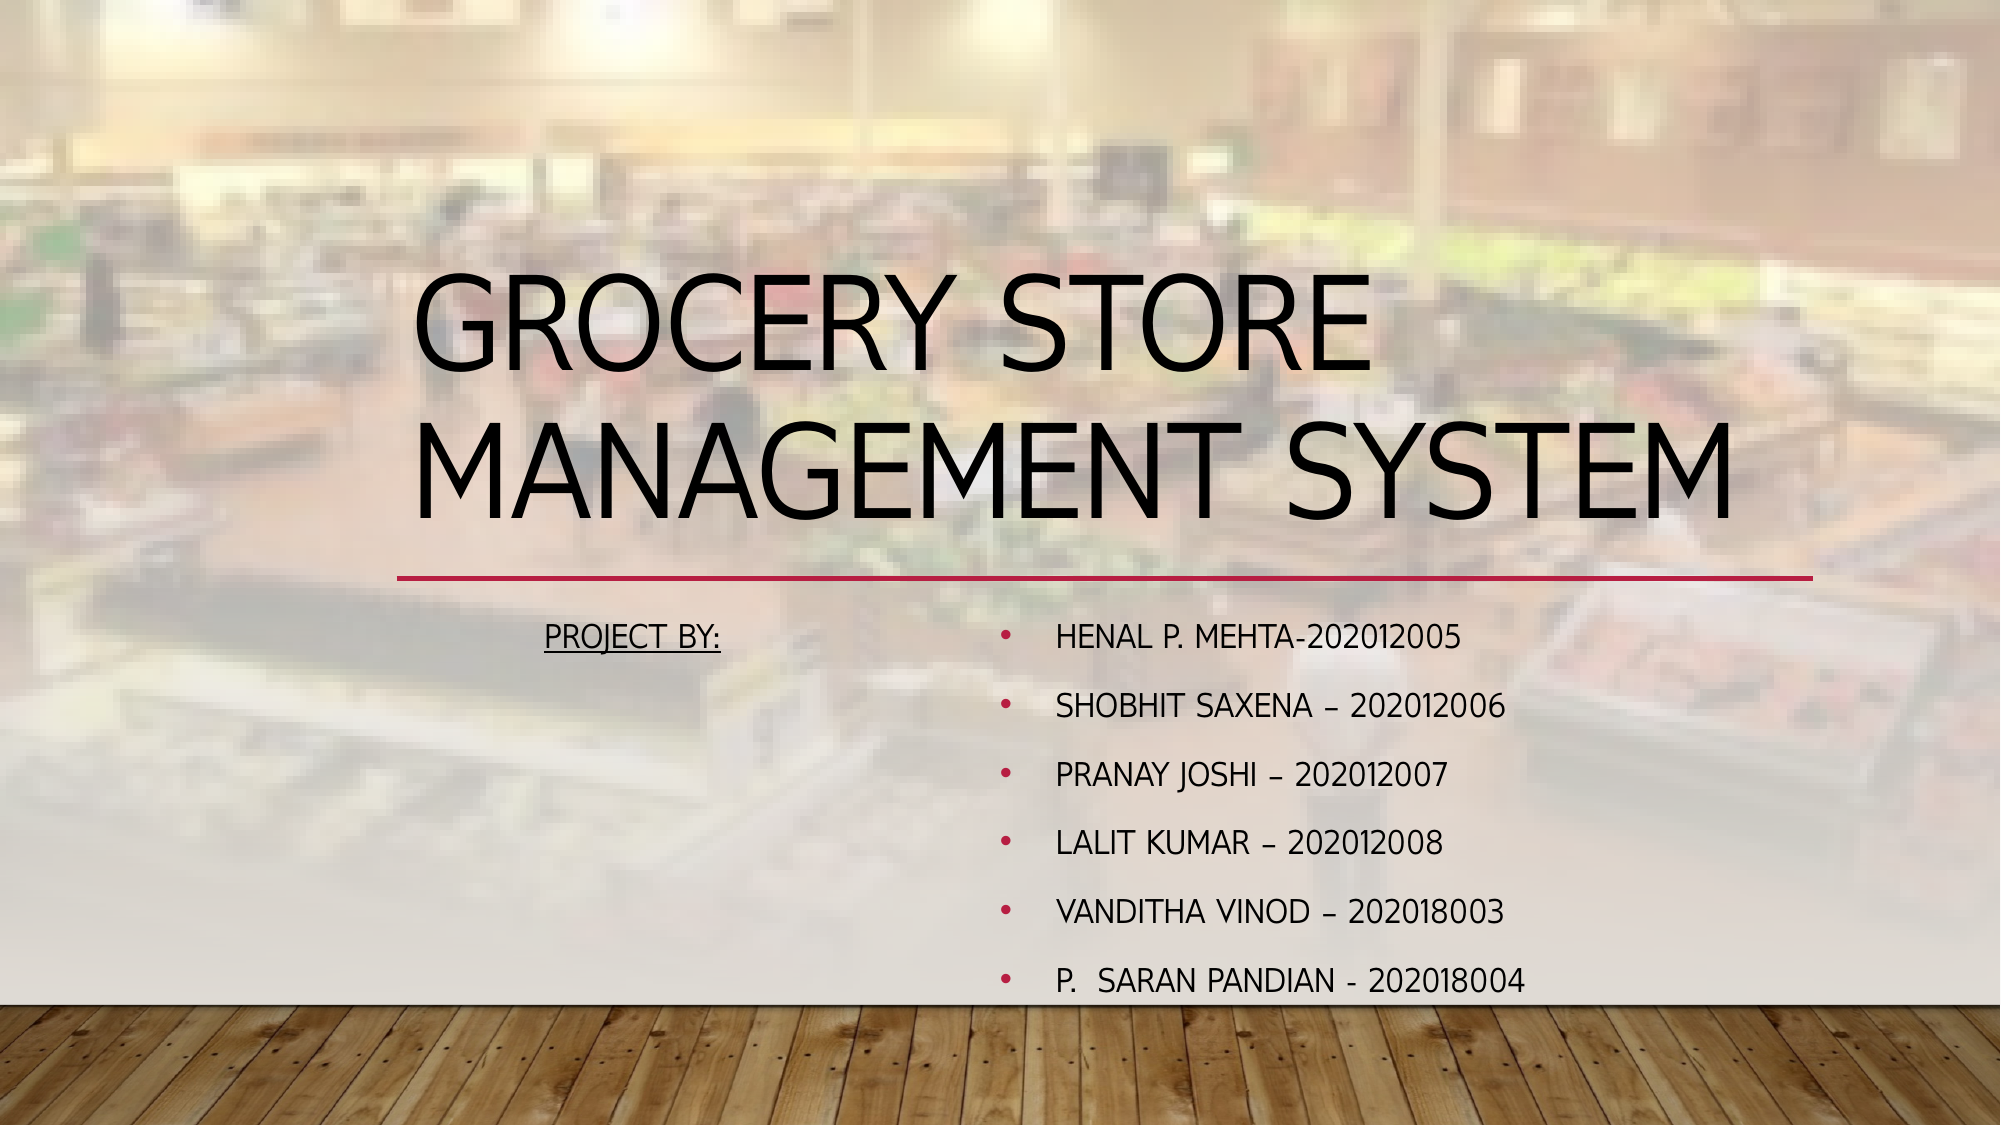

# Grocery Store Management System
Project by:

Henal p. Mehta-202012005
Shobhit Saxena – 202012006
Pranay Joshi – 202012007
Lalit Kumar – 202012008
Vanditha Vinod – 202018003
P.  Saran Pandian - 202018004